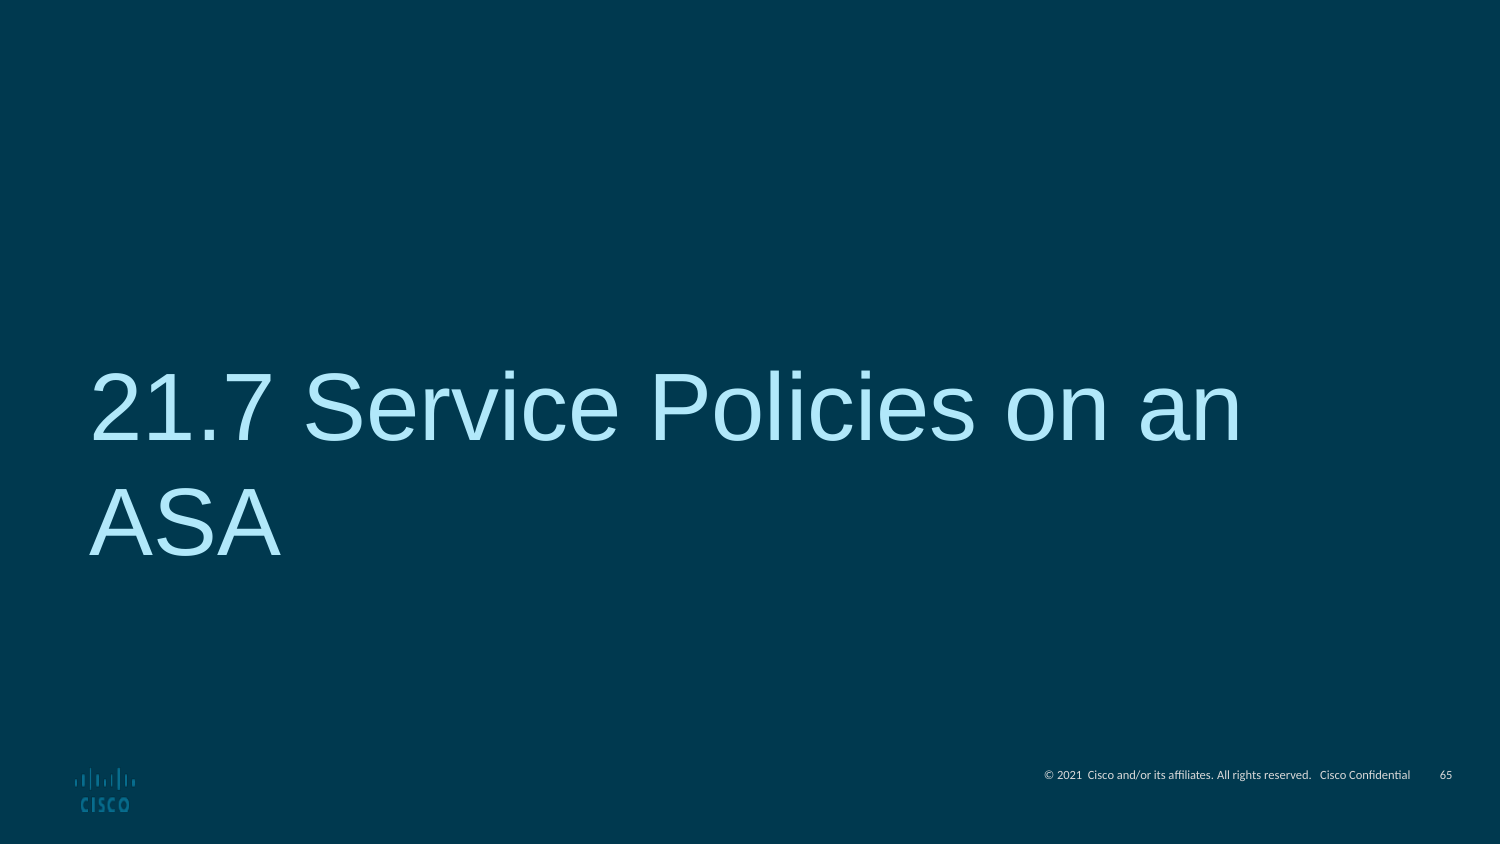

21.7 Service Policies on an ASA
65